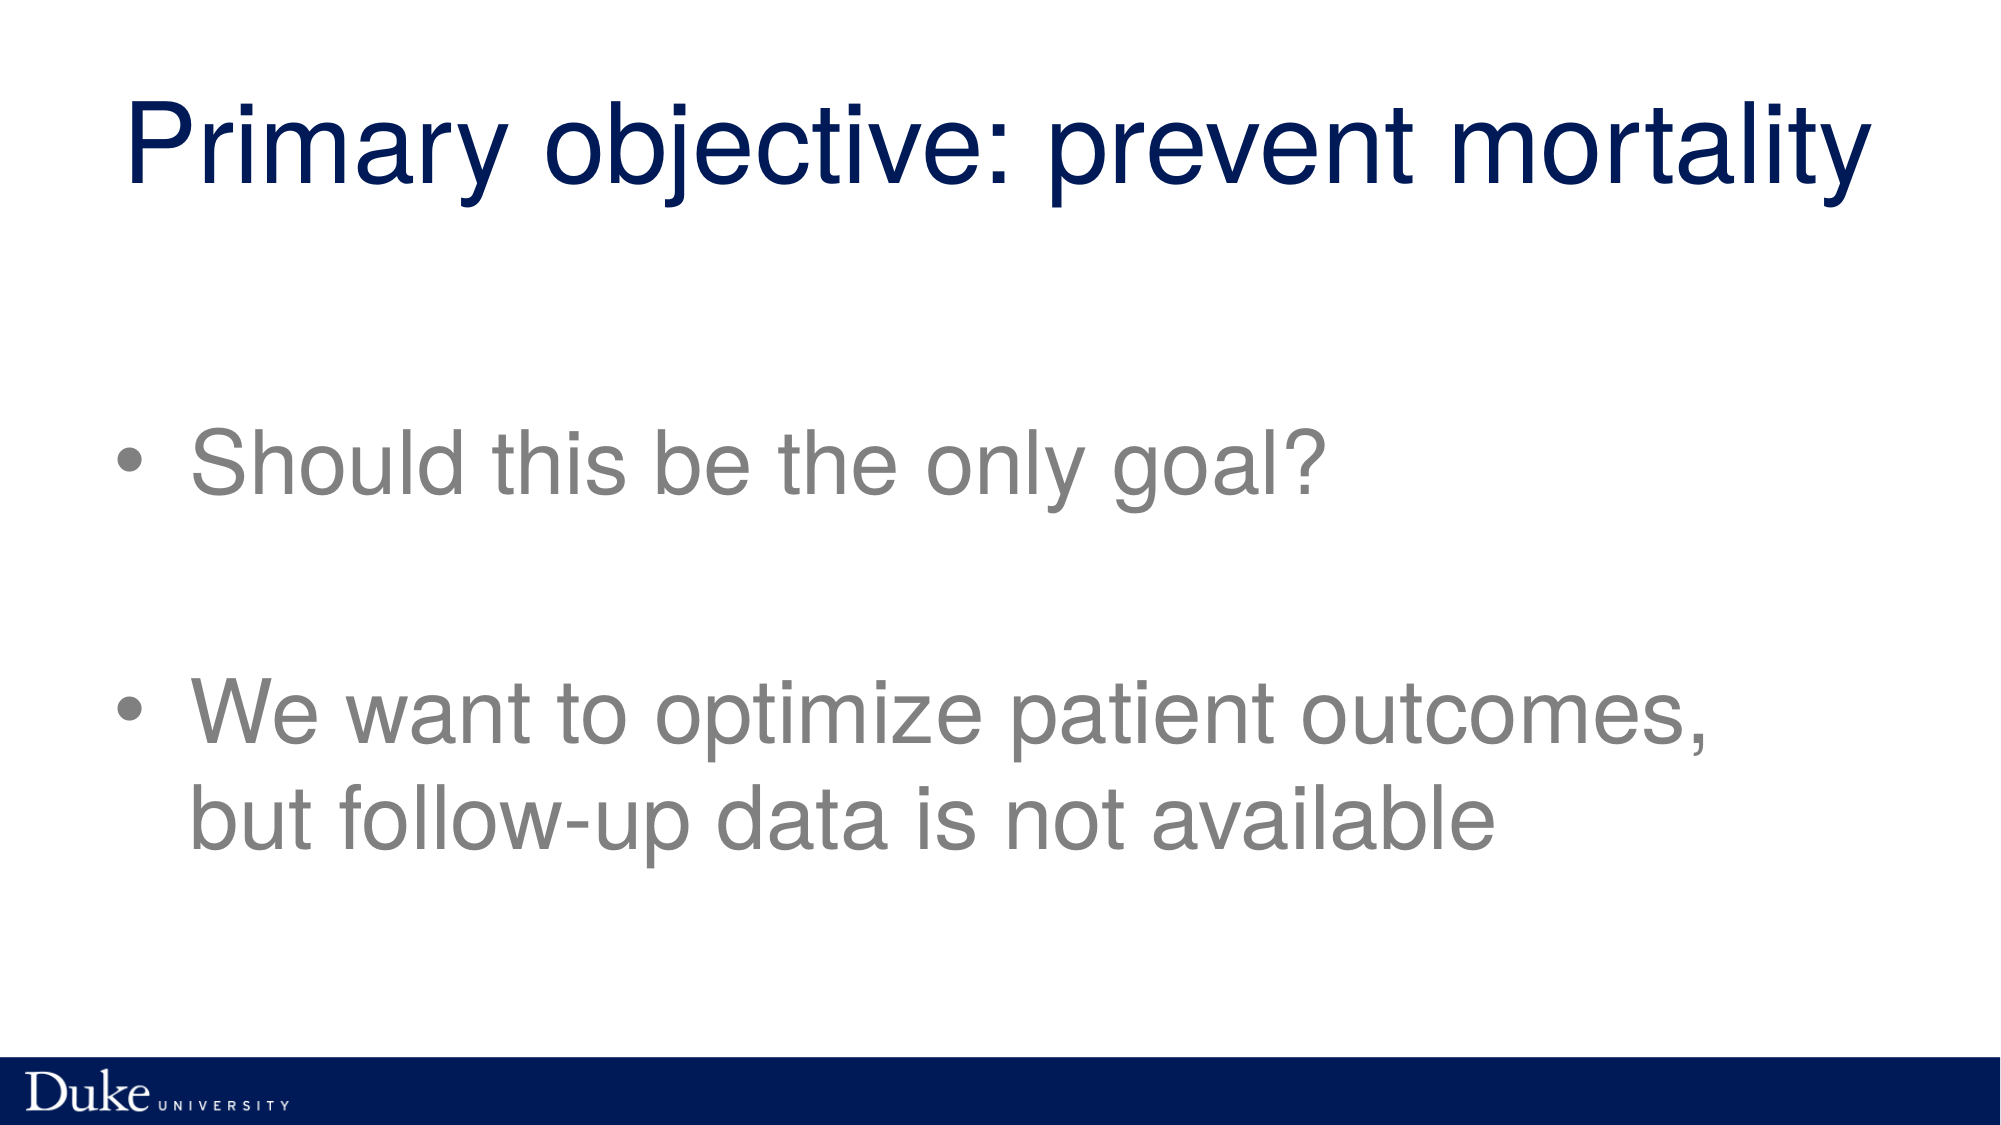

# Primary objective: prevent mortality
Should this be the only goal?

We want to optimize patient outcomes, but follow-up data is not available